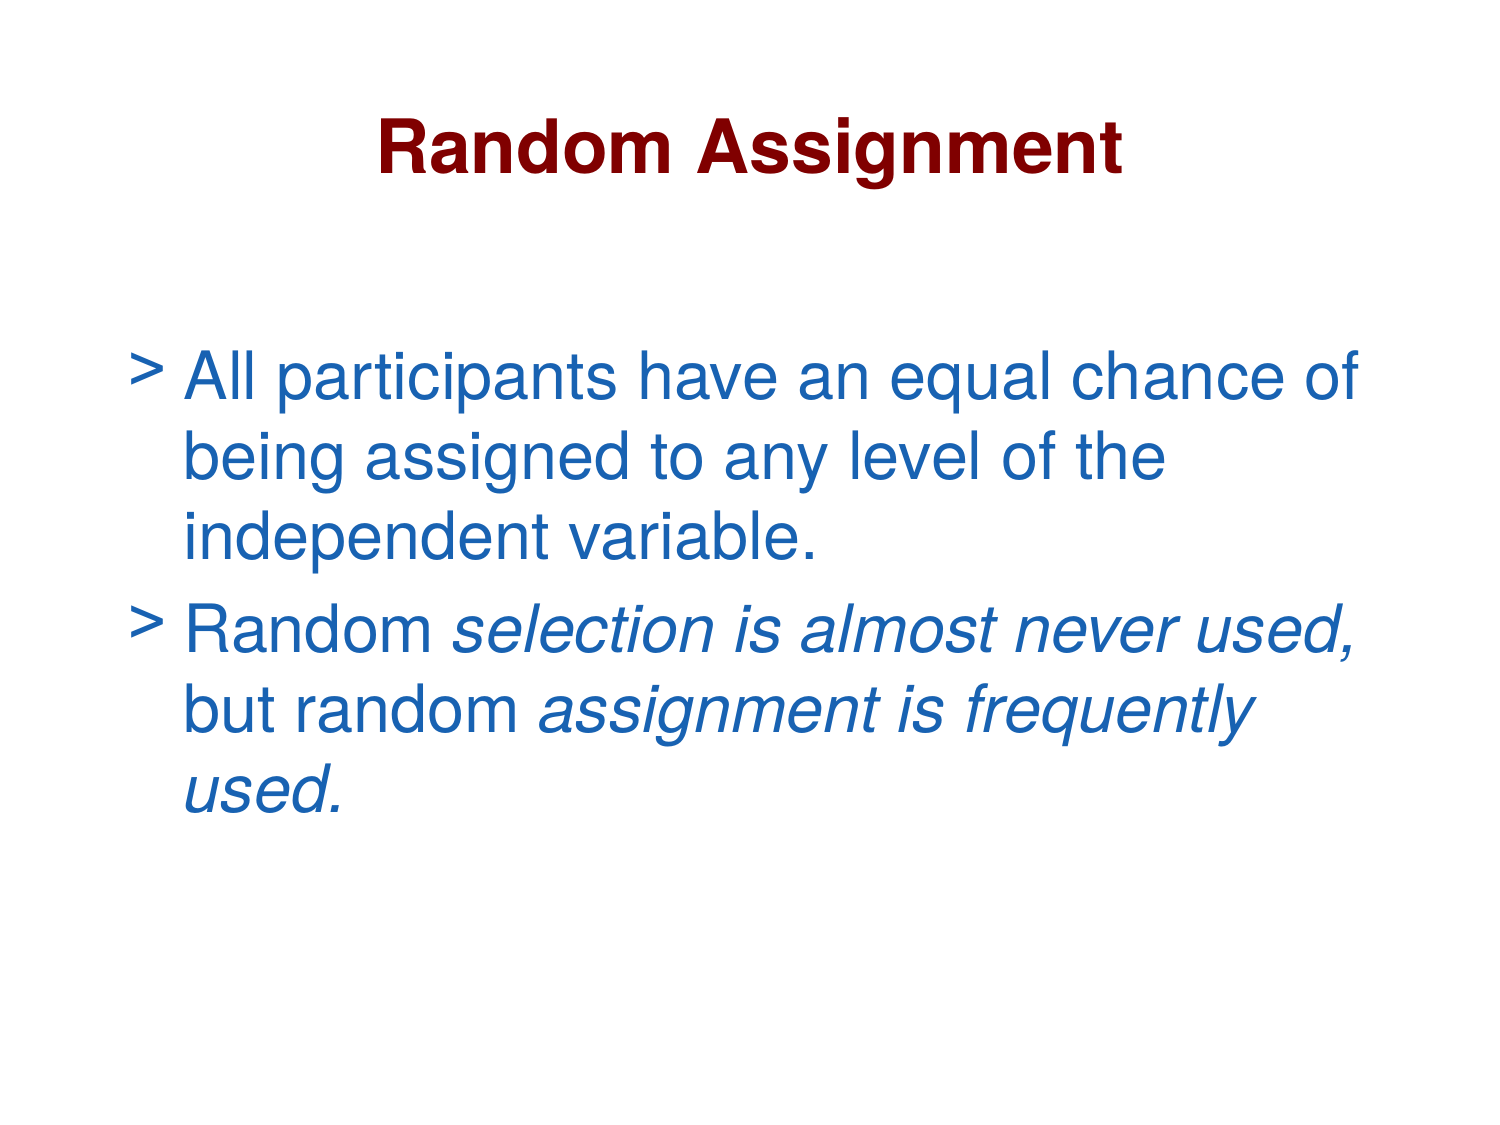

Random Assignment
All participants have an equal chance of being assigned to any level of the independent variable.
Random selection is almost never used, but random assignment is frequently used.